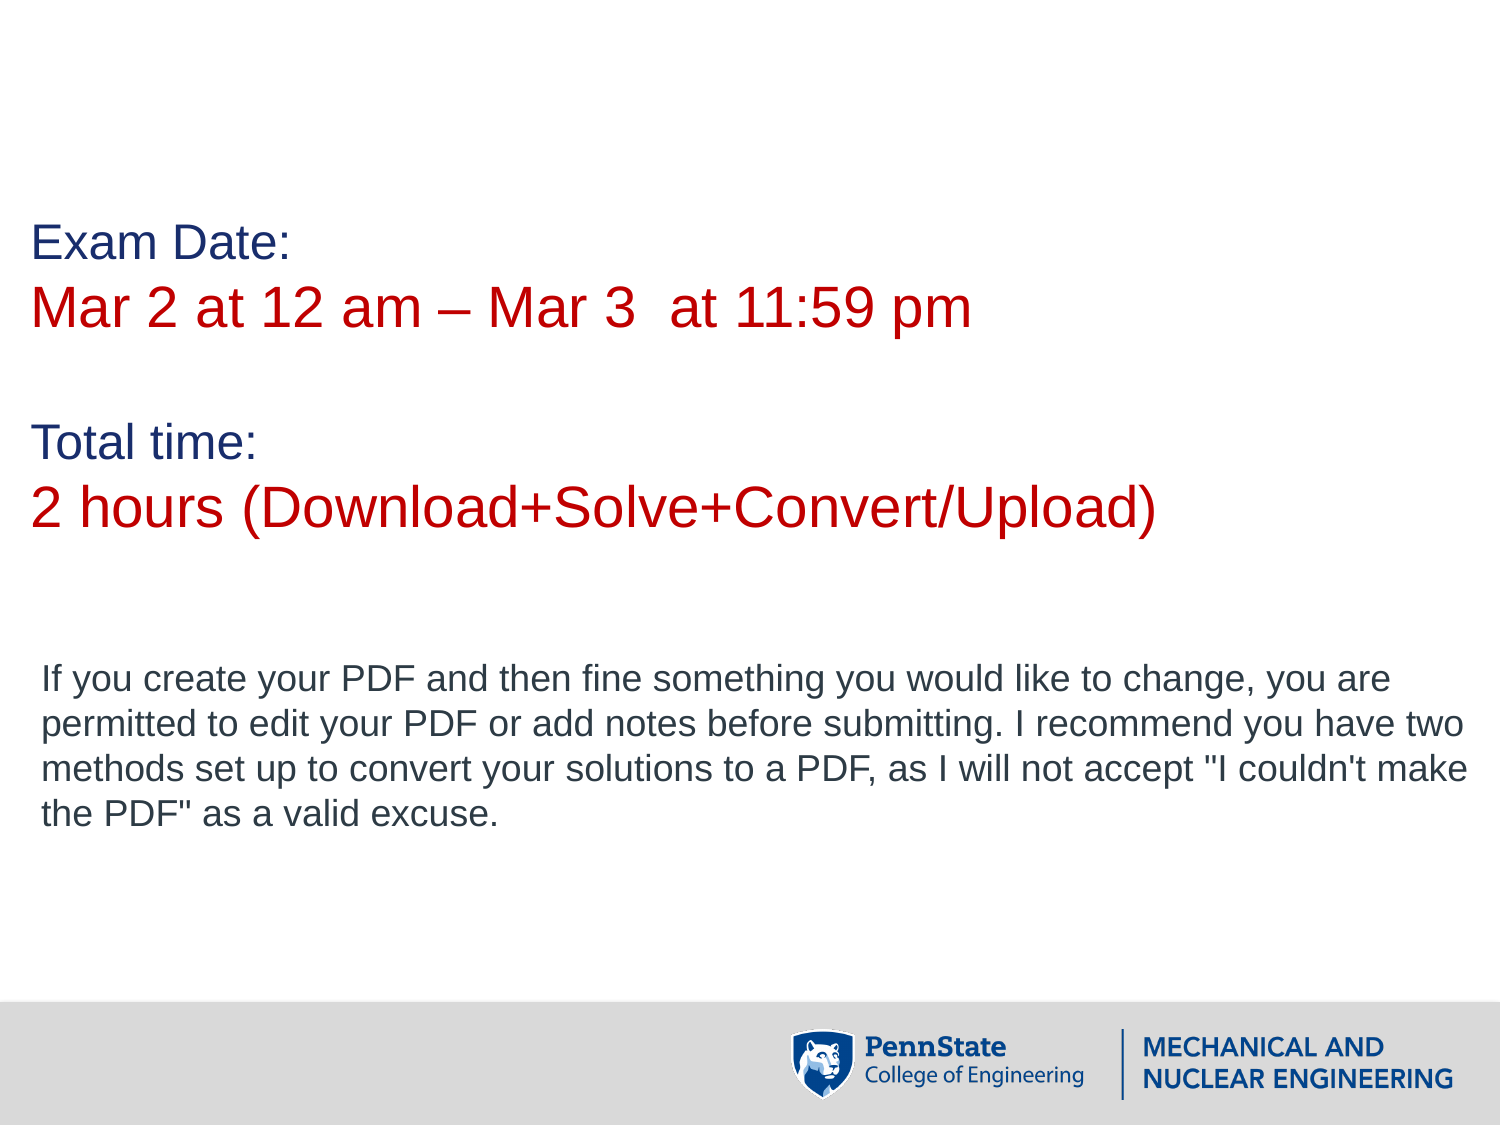

Exam Date:
Mar 2 at 12 am – Mar 3  at 11:59 pm

Total time:
2 hours (Download+Solve+Convert/Upload)
If you create your PDF and then fine something you would like to change, you are permitted to edit your PDF or add notes before submitting. I recommend you have two methods set up to convert your solutions to a PDF, as I will not accept "I couldn't make the PDF" as a valid excuse.